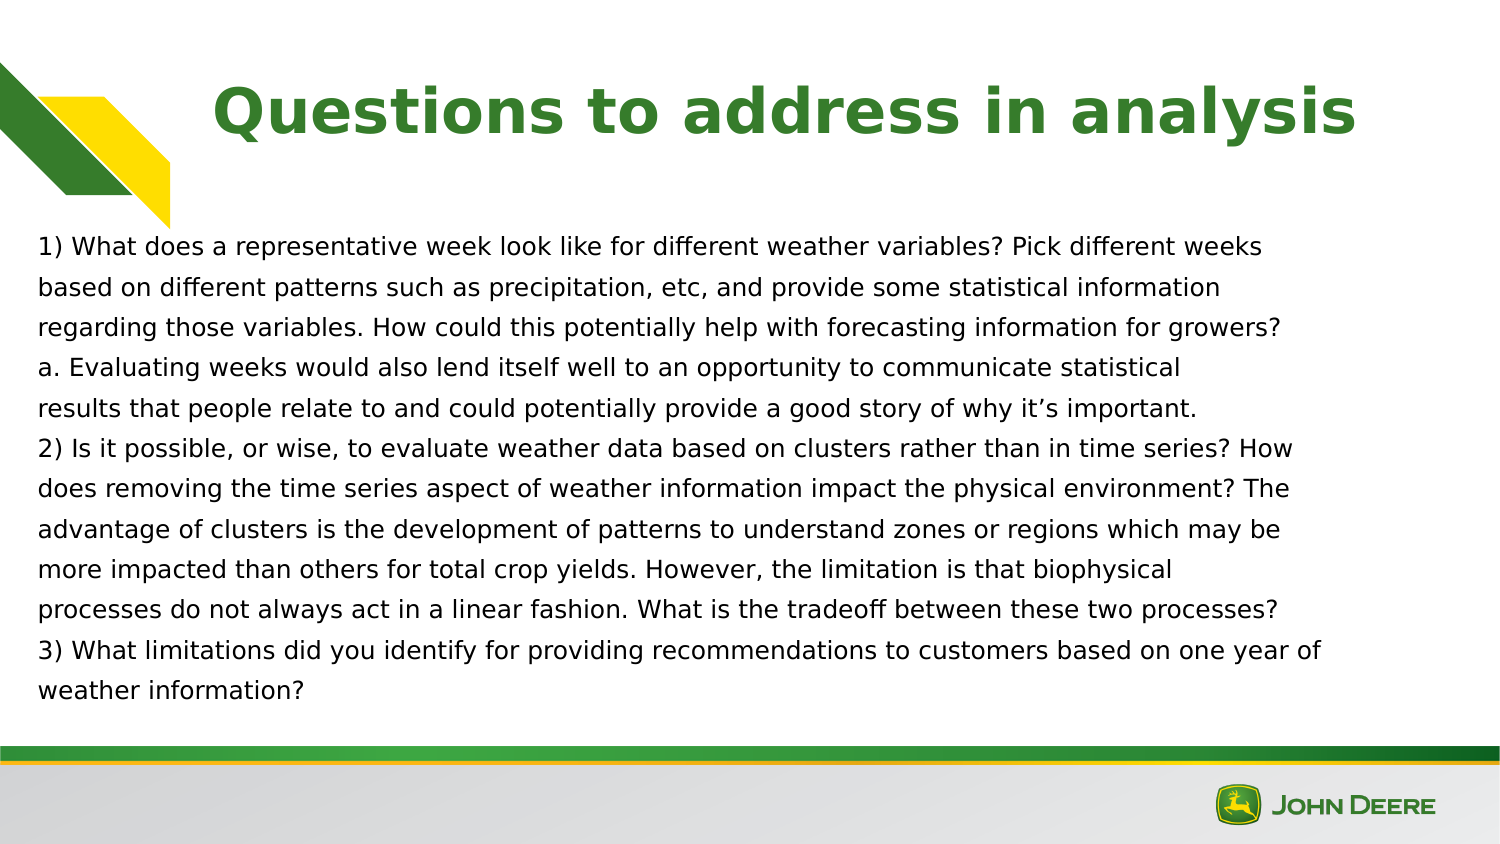

# Questions to address in analysis
1) What does a representative week look like for different weather variables? Pick different weeks
based on different patterns such as precipitation, etc, and provide some statistical information
regarding those variables. How could this potentially help with forecasting information for growers?
a. Evaluating weeks would also lend itself well to an opportunity to communicate statistical
results that people relate to and could potentially provide a good story of why it’s important.
2) Is it possible, or wise, to evaluate weather data based on clusters rather than in time series? How
does removing the time series aspect of weather information impact the physical environment? The
advantage of clusters is the development of patterns to understand zones or regions which may be
more impacted than others for total crop yields. However, the limitation is that biophysical
processes do not always act in a linear fashion. What is the tradeoff between these two processes?
3) What limitations did you identify for providing recommendations to customers based on one year of
weather information?